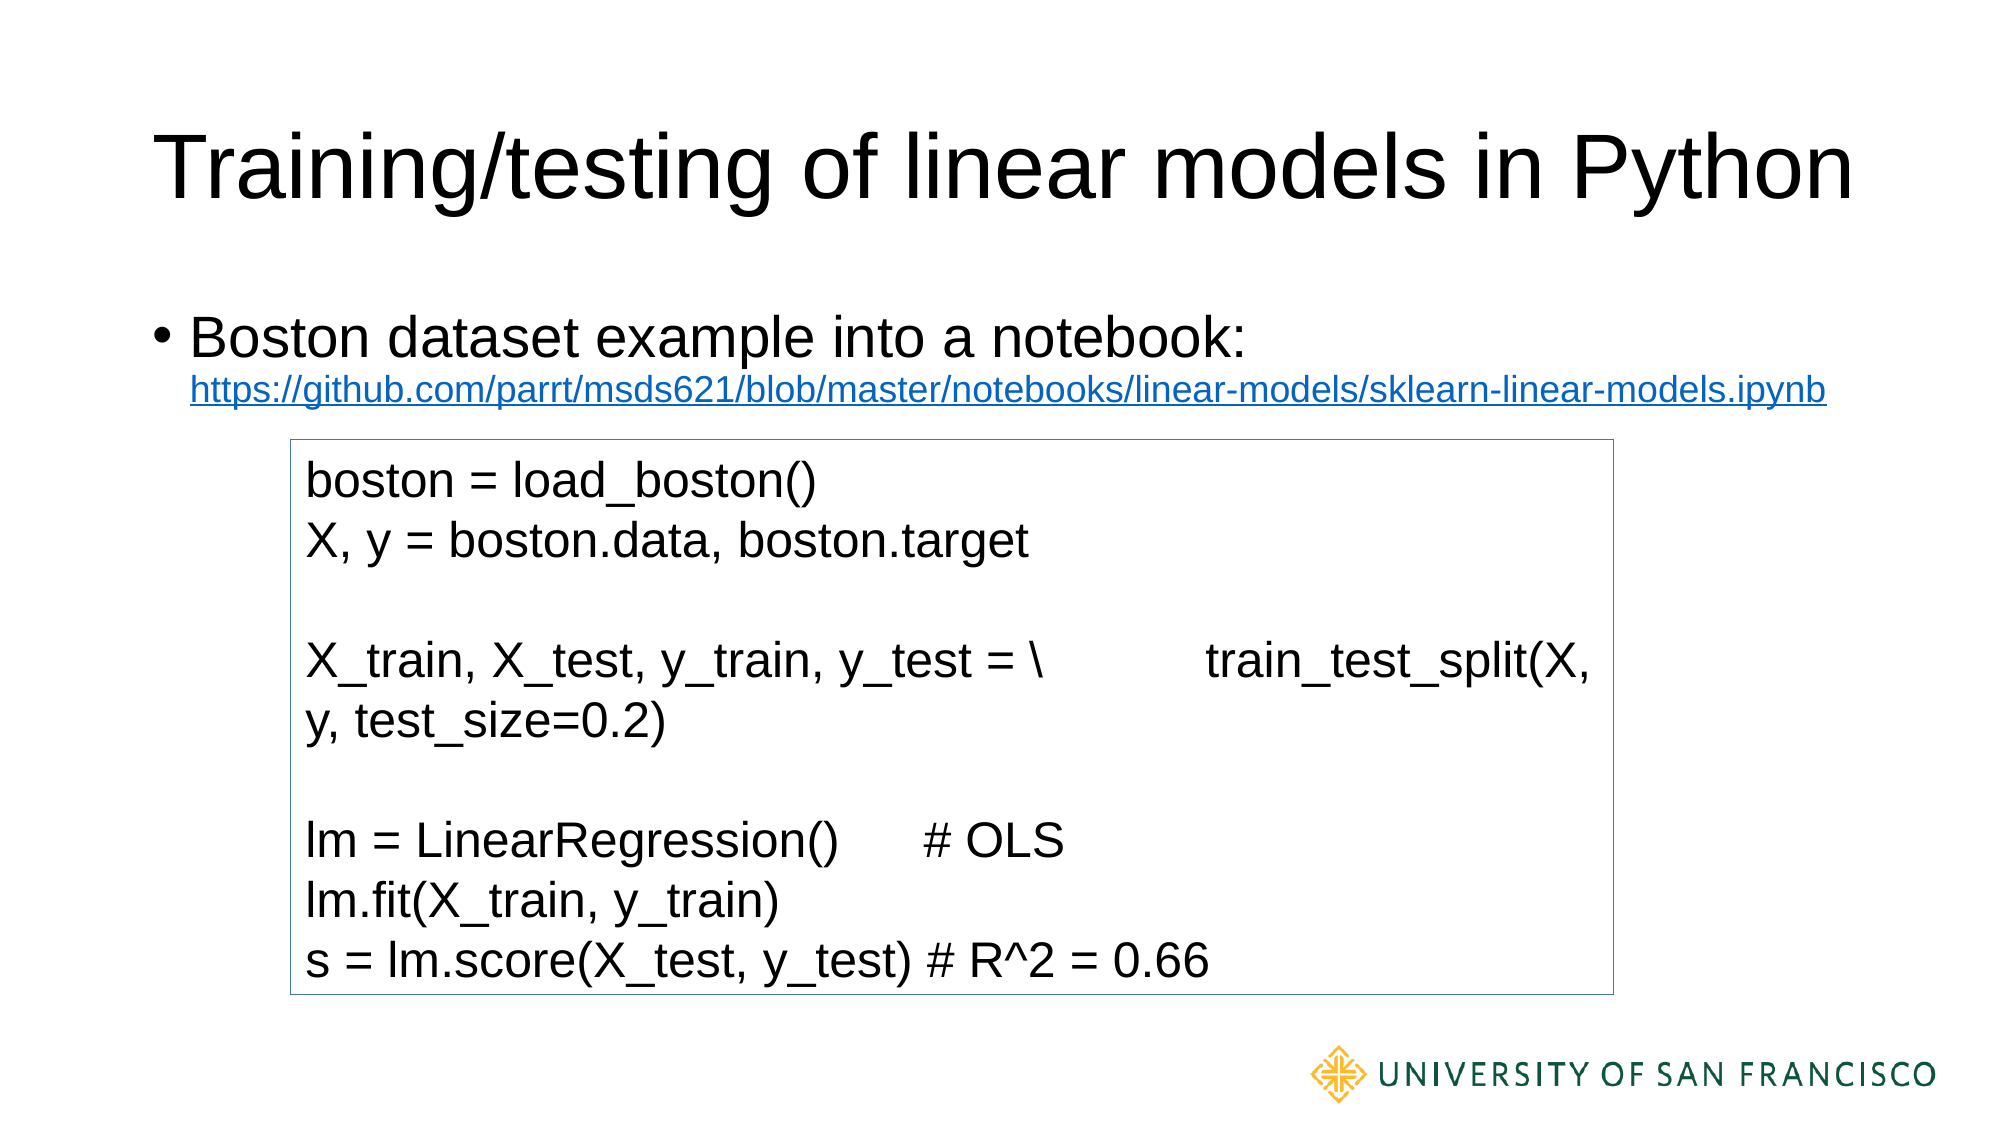

# Training/testing of linear models in Python
Boston dataset example into a notebook:
https://github.com/parrt/msds621/blob/master/notebooks/linear-models/sklearn-linear-models.ipynb
boston = load_boston()
X, y = boston.data, boston.target

X_train, X_test, y_train, y_test = \ 	train_test_split(X, y, test_size=0.2)

lm = LinearRegression()      # OLS
lm.fit(X_train, y_train)
s = lm.score(X_test, y_test) # R^2 = 0.66